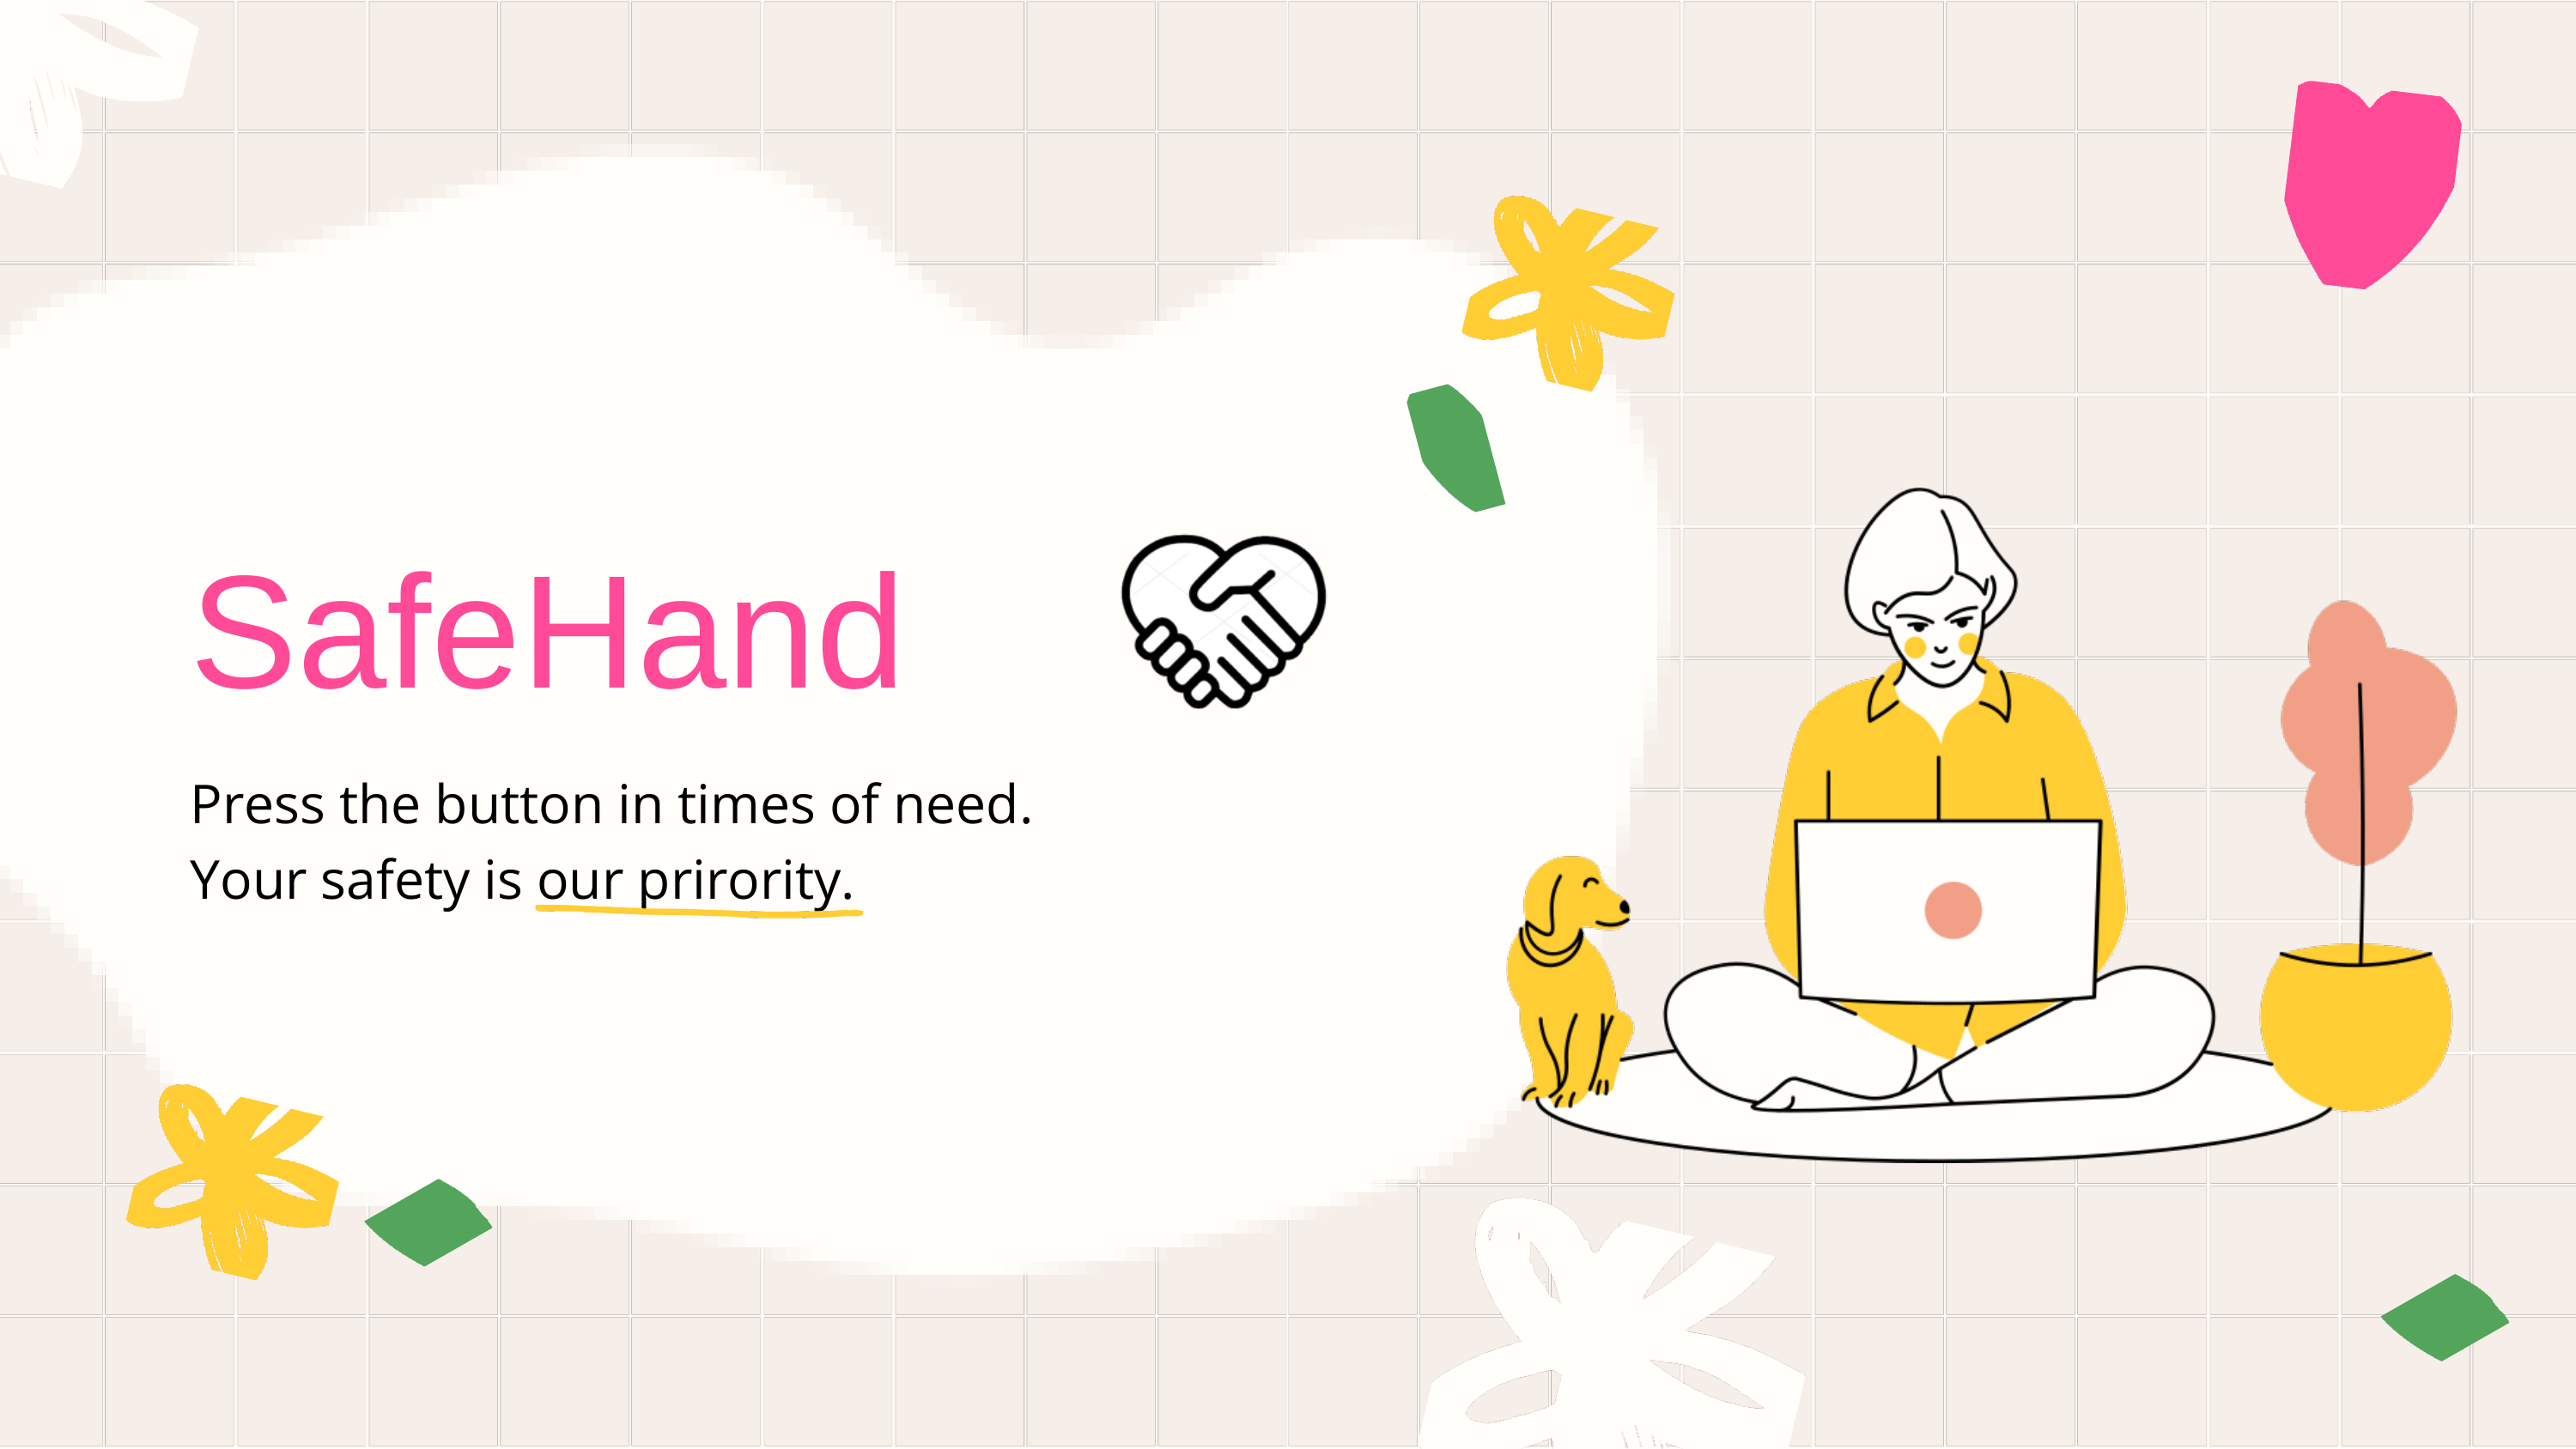

SafeHand
Press the button in times of need.
Your safety is our prirority.